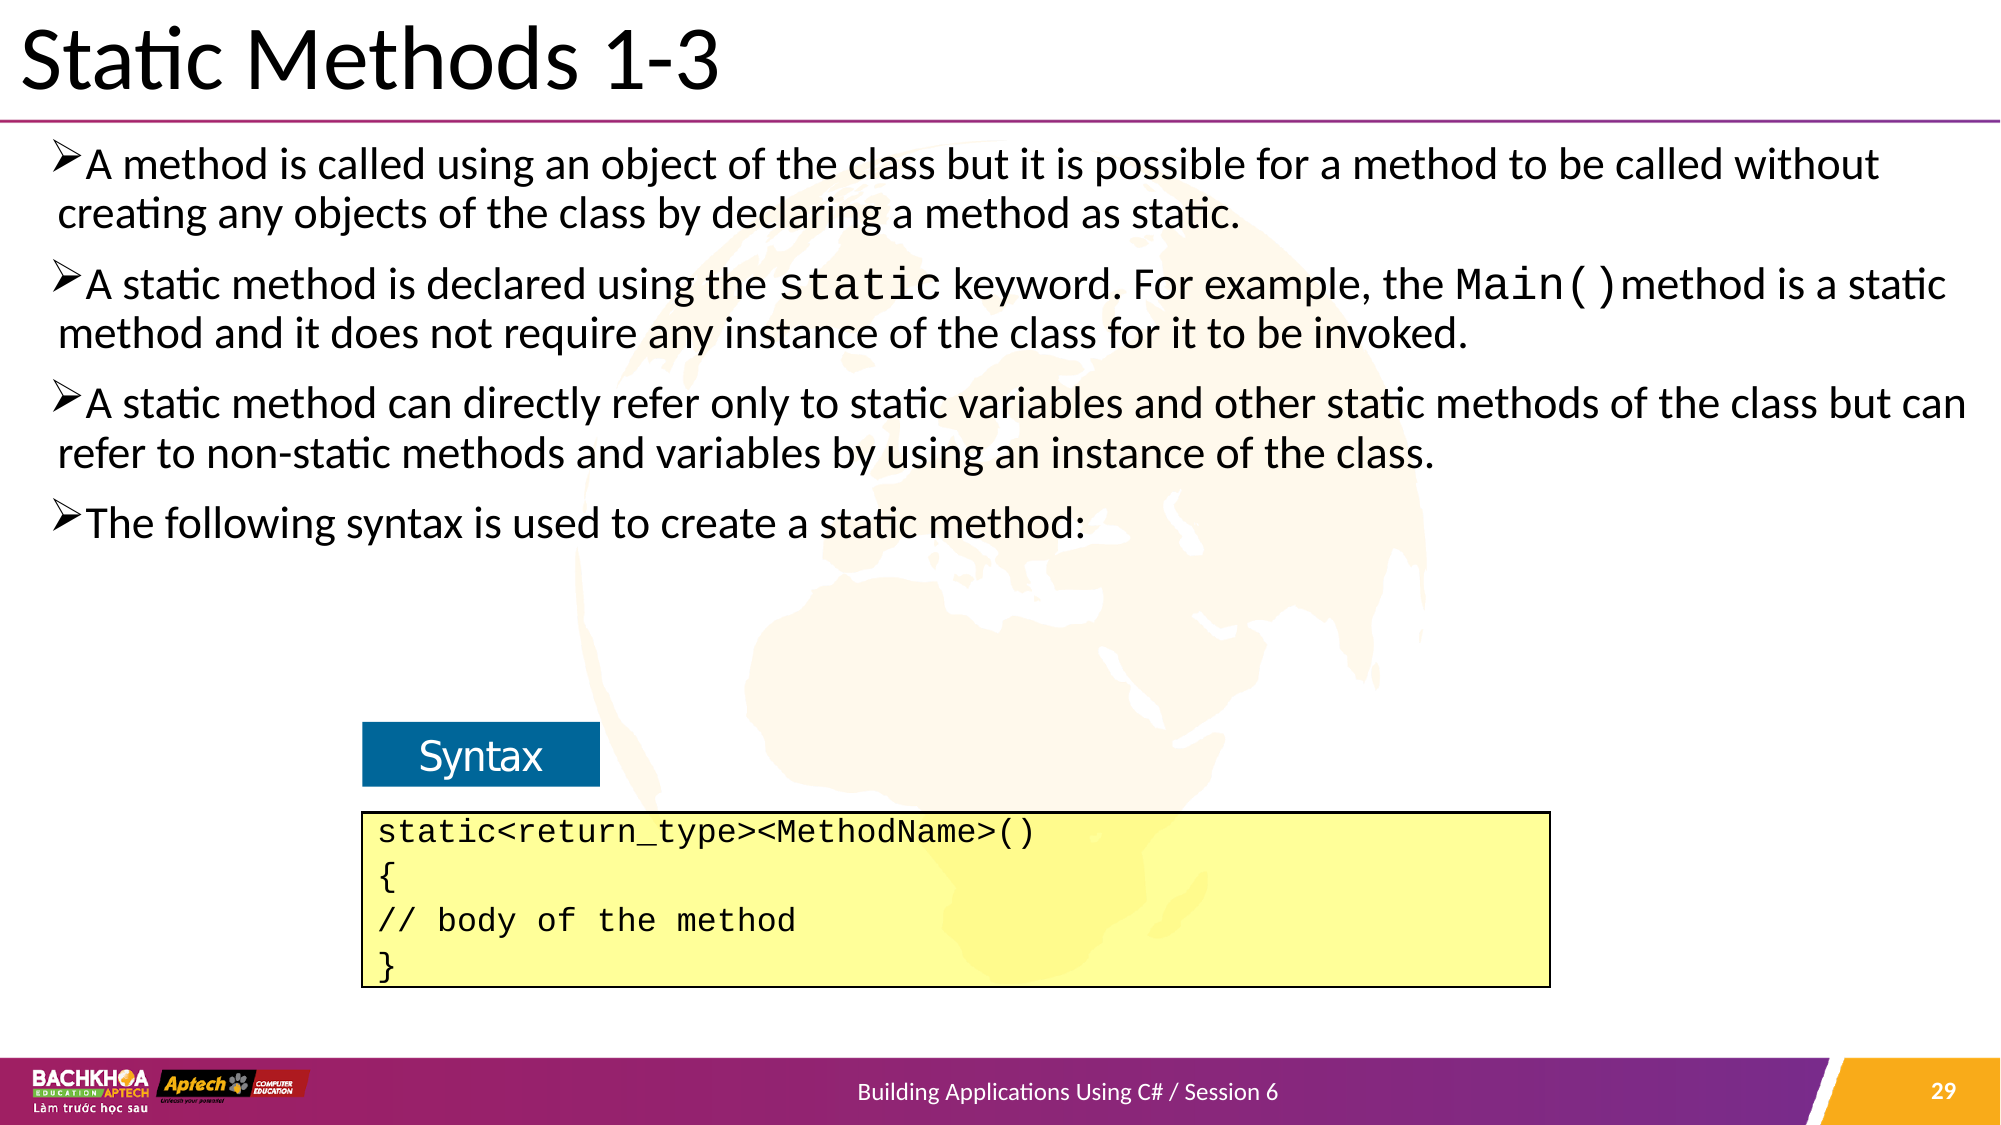

# Static Methods 1-3
A method is called using an object of the class but it is possible for a method to be called without creating any objects of the class by declaring a method as static.
A static method is declared using the static keyword. For example, the Main()method is a static method and it does not require any instance of the class for it to be invoked.
A static method can directly refer only to static variables and other static methods of the class but can refer to non-static methods and variables by using an instance of the class.
The following syntax is used to create a static method:

Syntax
static<return_type><MethodName>()
{
// body of the method
}
29
Building Applications Using C# / Session 6